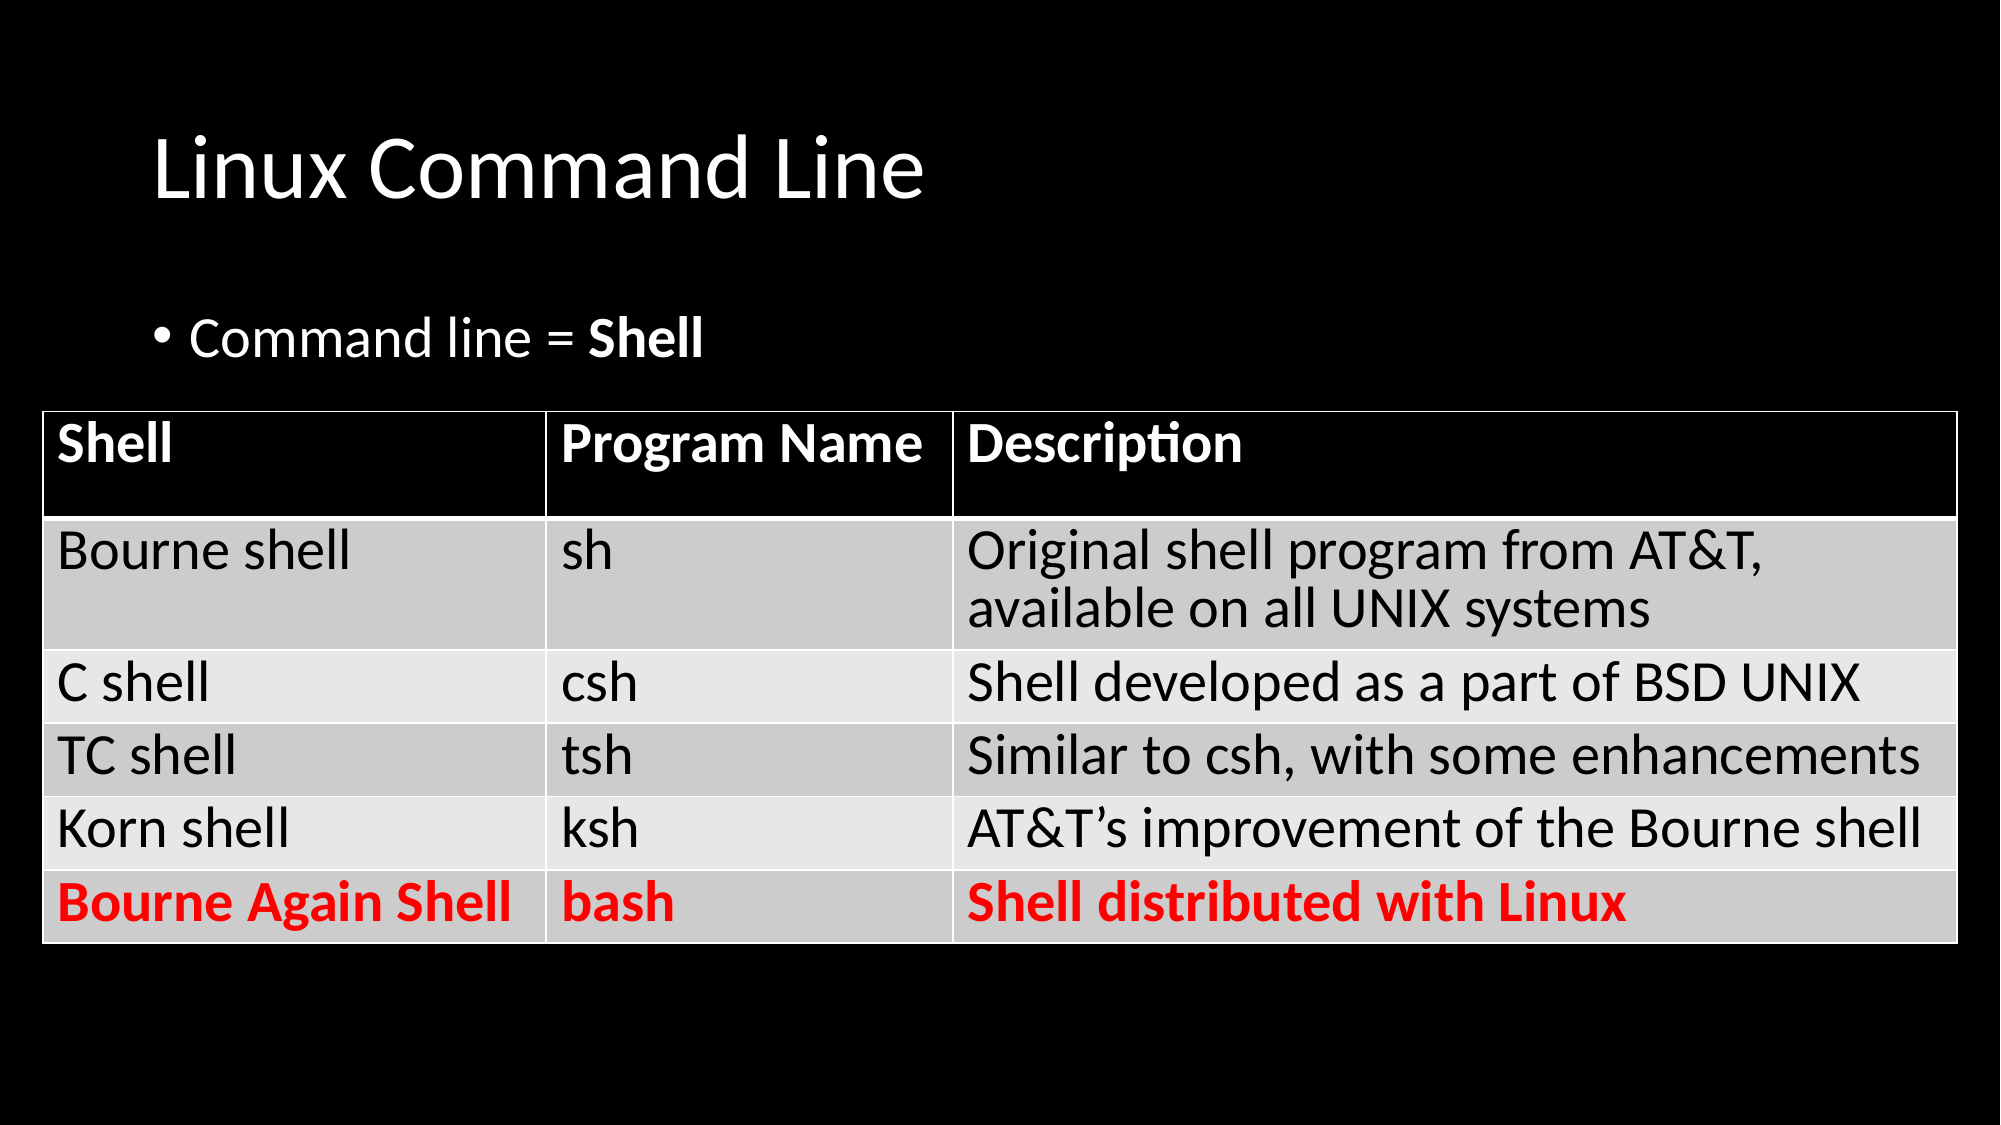

# Linux Command Line
Command line = Shell
| Shell | Program Name | Description |
| --- | --- | --- |
| Bourne shell | sh | Original shell program from AT&T, available on all UNIX systems |
| C shell | csh | Shell developed as a part of BSD UNIX |
| TC shell | tsh | Similar to csh, with some enhancements |
| Korn shell | ksh | AT&T’s improvement of the Bourne shell |
| Bourne Again Shell | bash | Shell distributed with Linux |